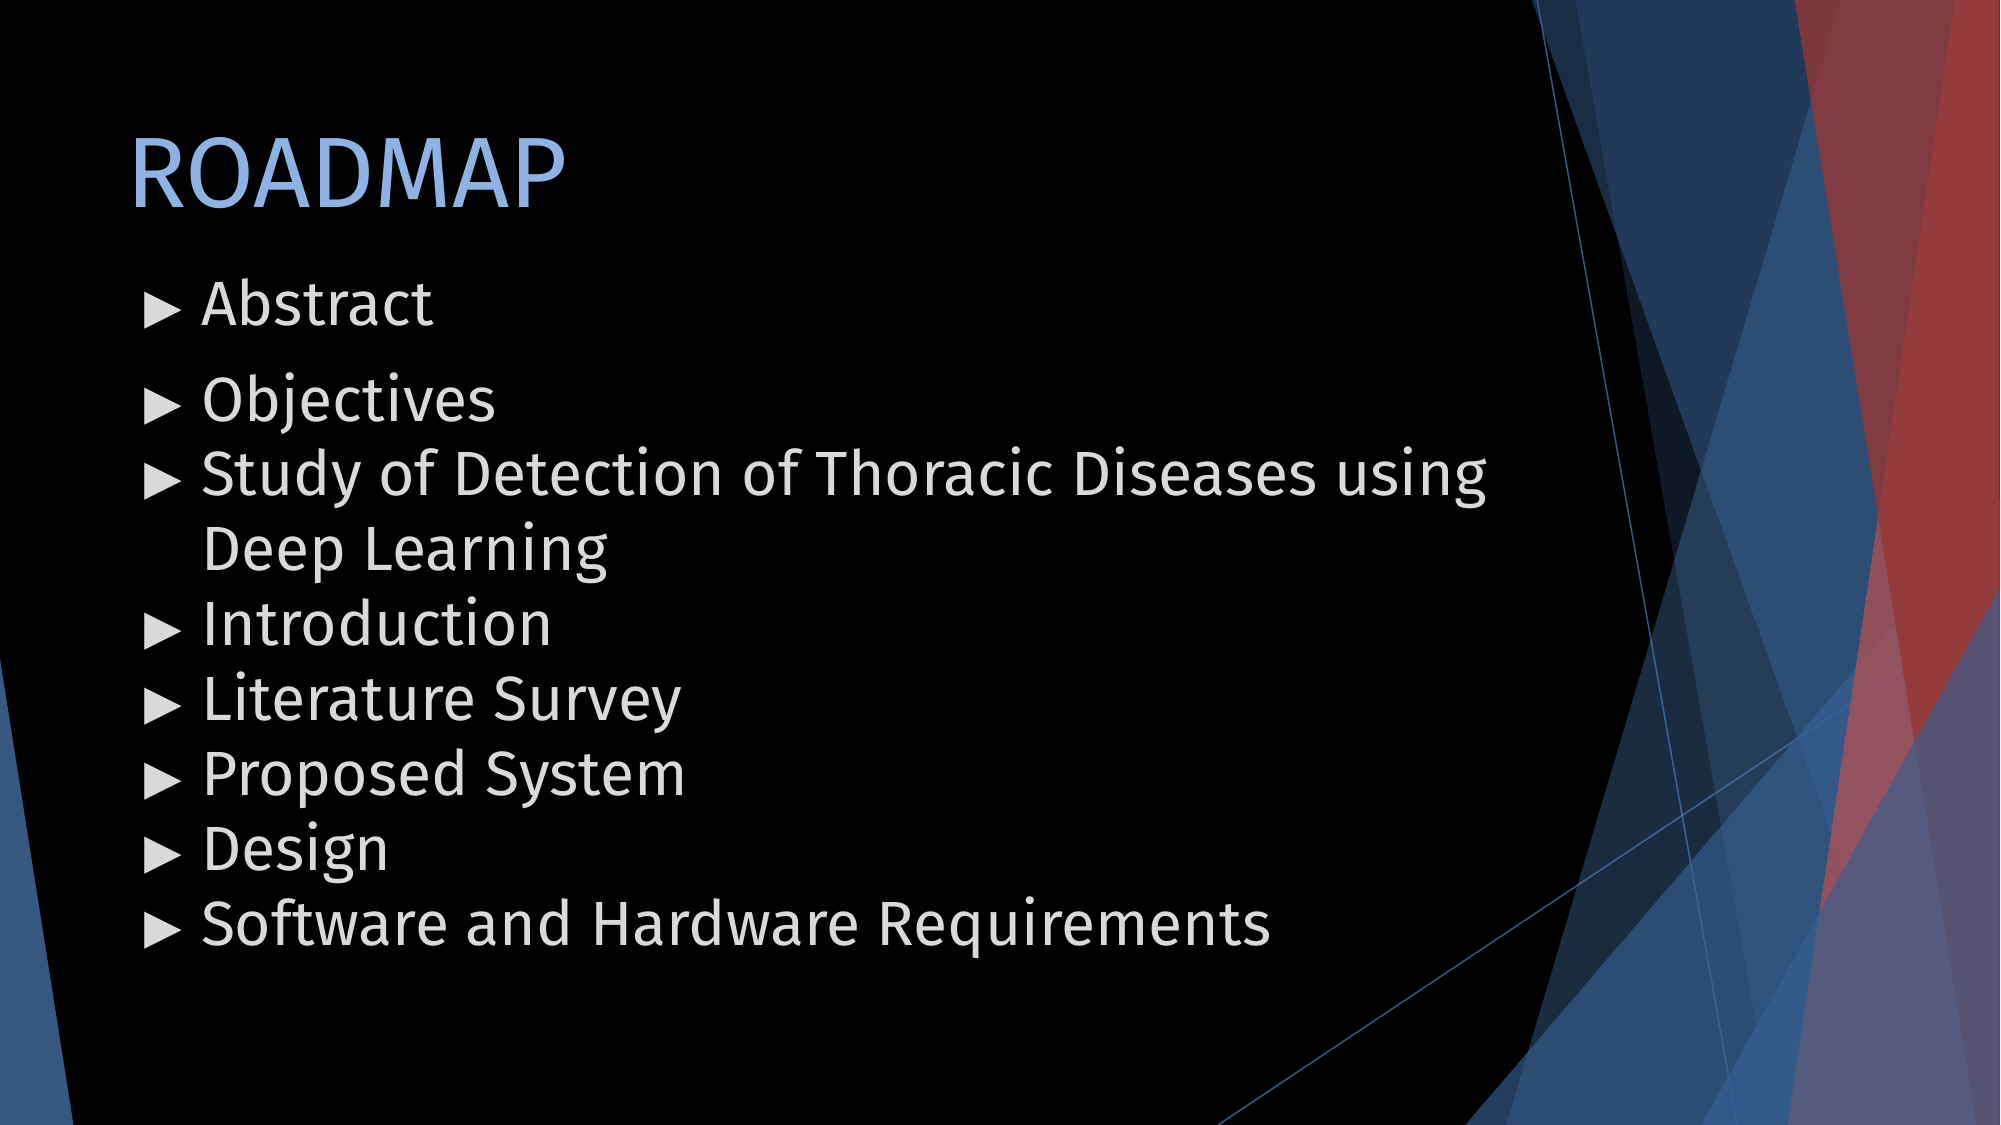

# ROADMAP
Abstract
Objectives
Study of Detection of Thoracic Diseases using Deep Learning
Introduction
Literature Survey
Proposed System
Design
Software and Hardware Requirements